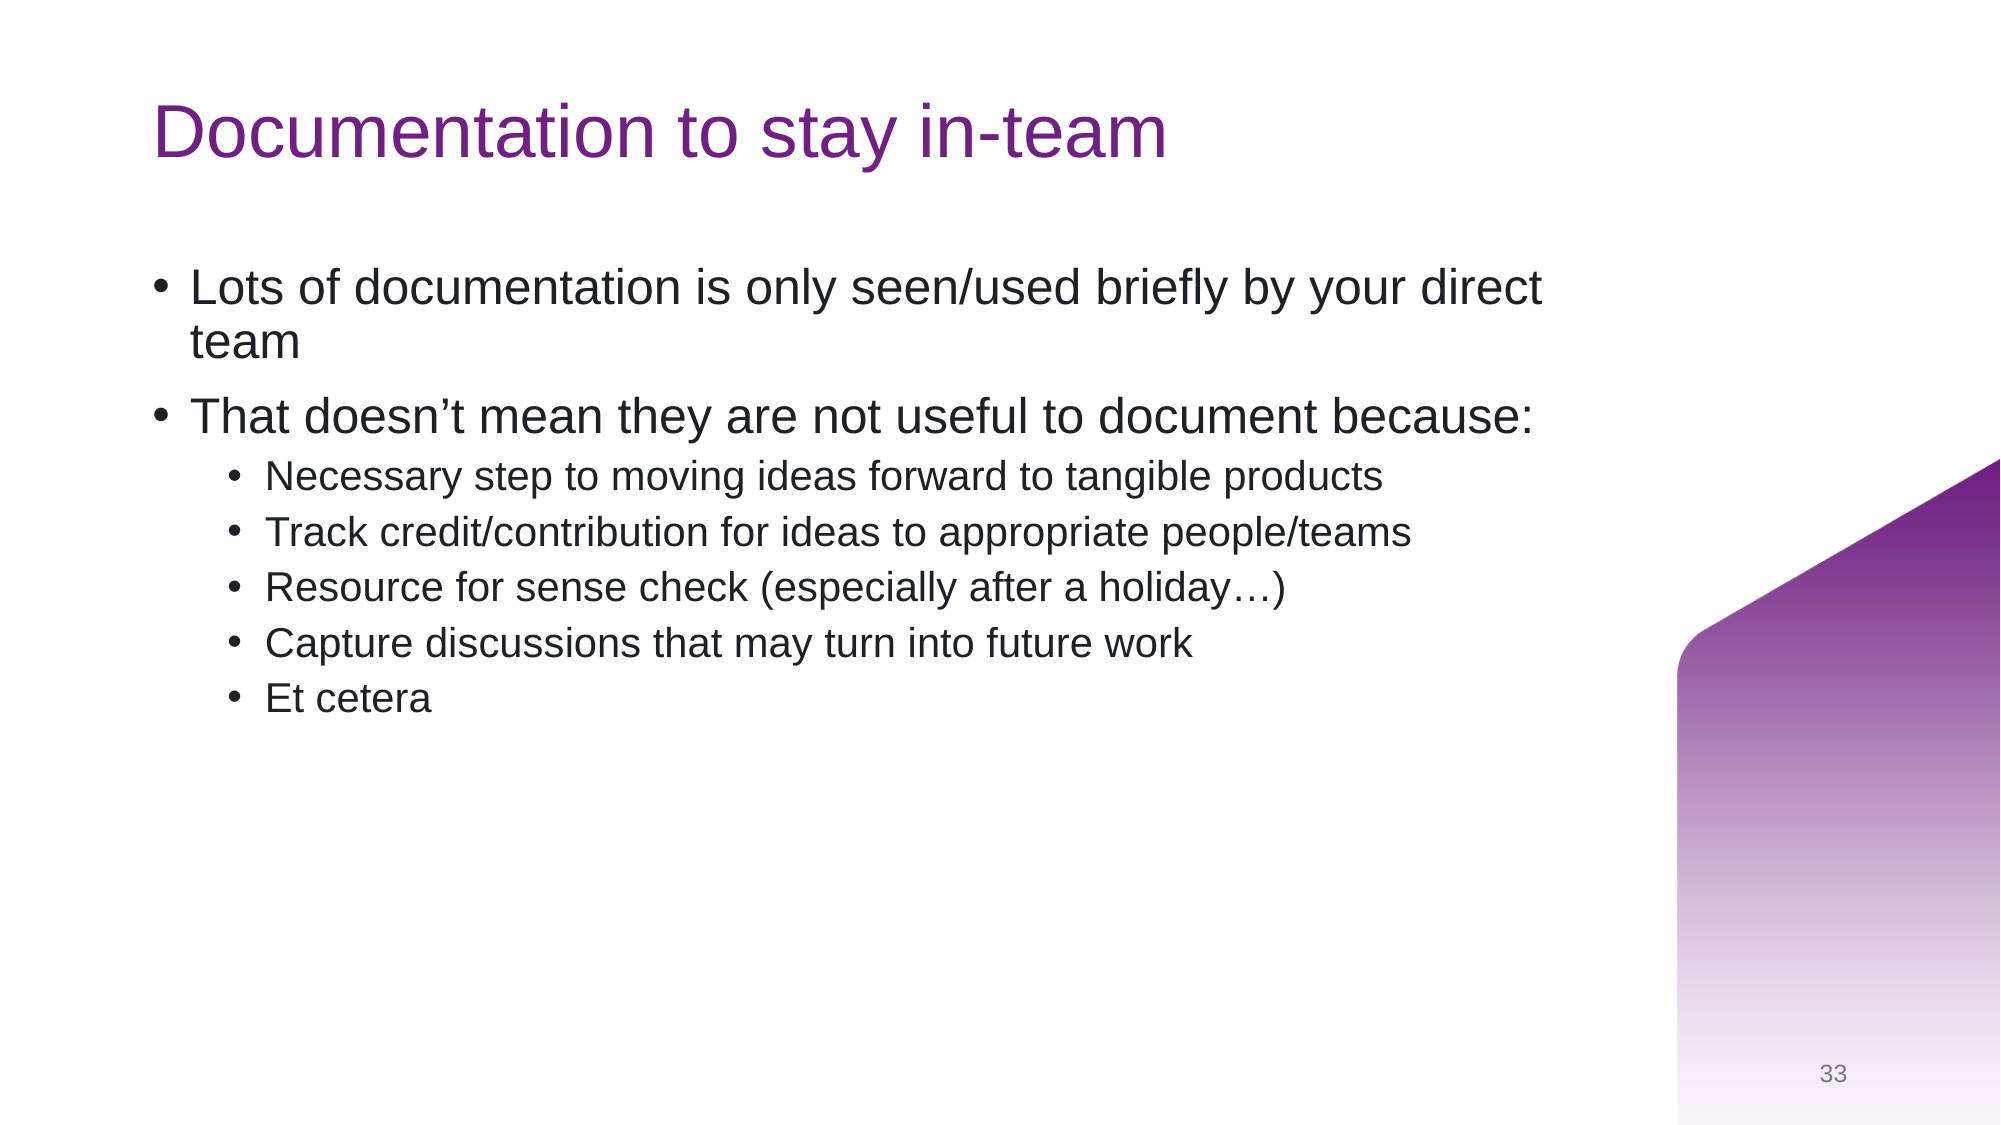

# Documentation to stay in-team
Lots of documentation is only seen/used briefly by your direct team
That doesn’t mean they are not useful to document because:
Necessary step to moving ideas forward to tangible products
Track credit/contribution for ideas to appropriate people/teams
Resource for sense check (especially after a holiday…)
Capture discussions that may turn into future work
Et cetera
33